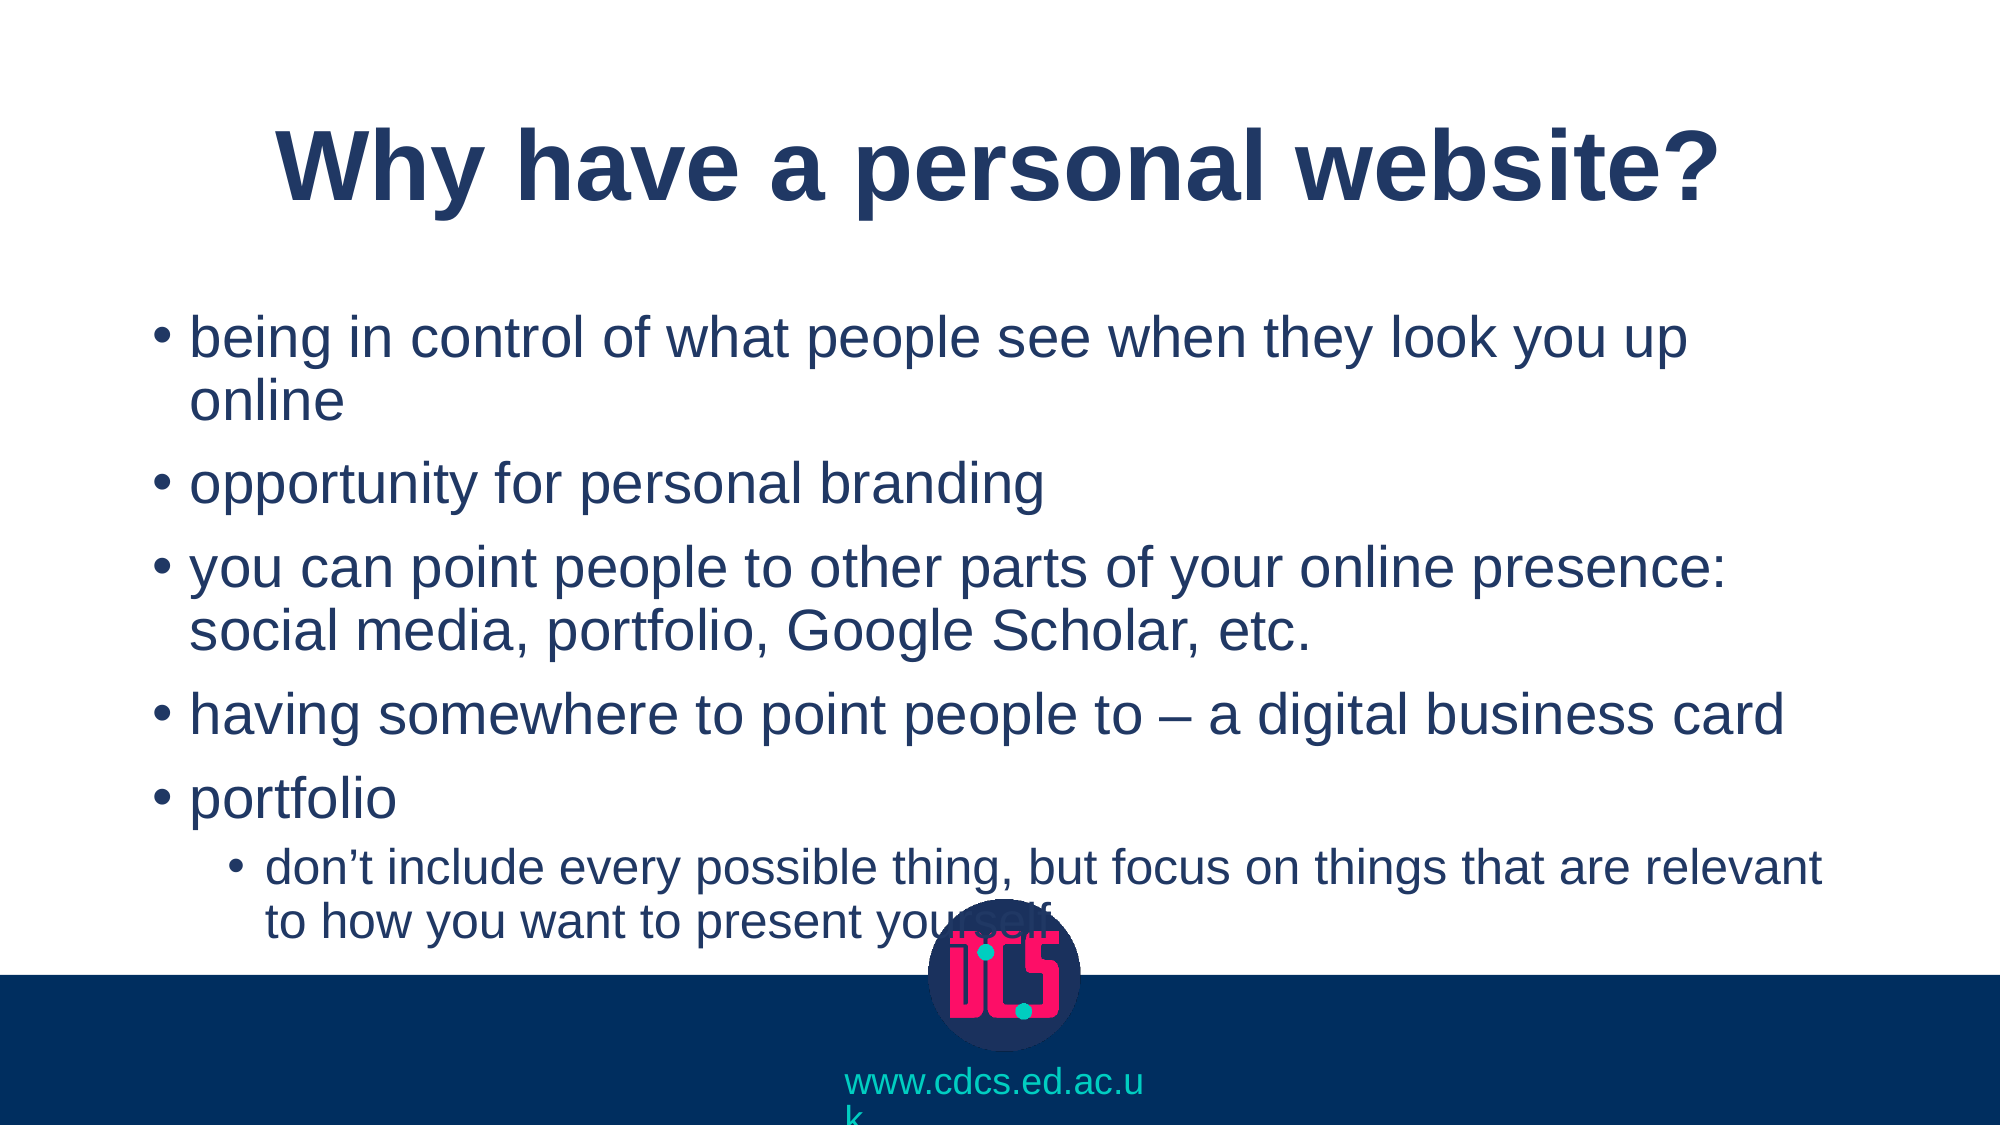

# Why have a personal website?
being in control of what people see when they look you up online
opportunity for personal branding
you can point people to other parts of your online presence: social media, portfolio, Google Scholar, etc.
having somewhere to point people to – a digital business card
portfolio
don’t include every possible thing, but focus on things that are relevant to how you want to present yourself